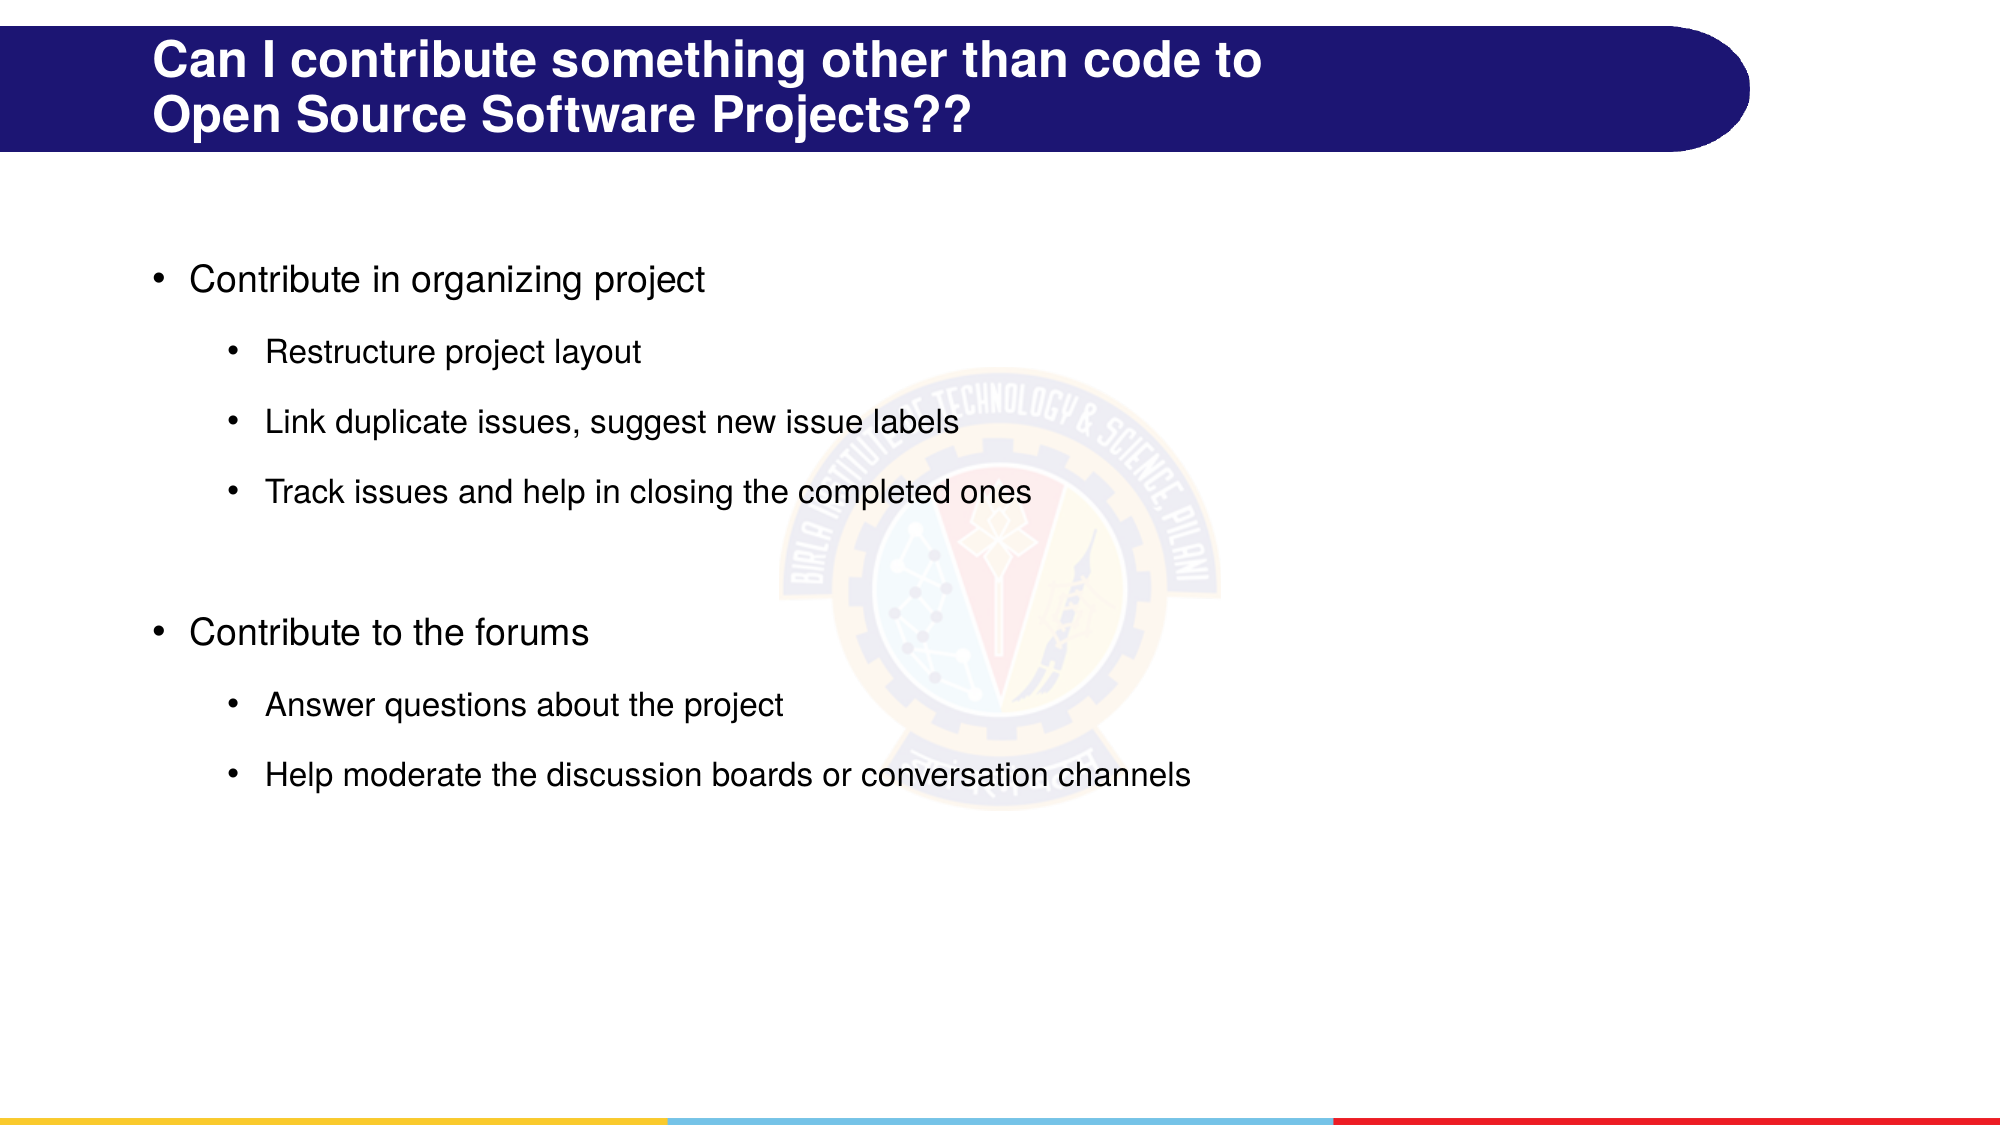

# Can I contribute something other than code to Open Source Software Projects??
Contribute in organizing project
Restructure project layout
Link duplicate issues, suggest new issue labels
Track issues and help in closing the completed ones

Contribute to the forums
Answer questions about the project
Help moderate the discussion boards or conversation channels